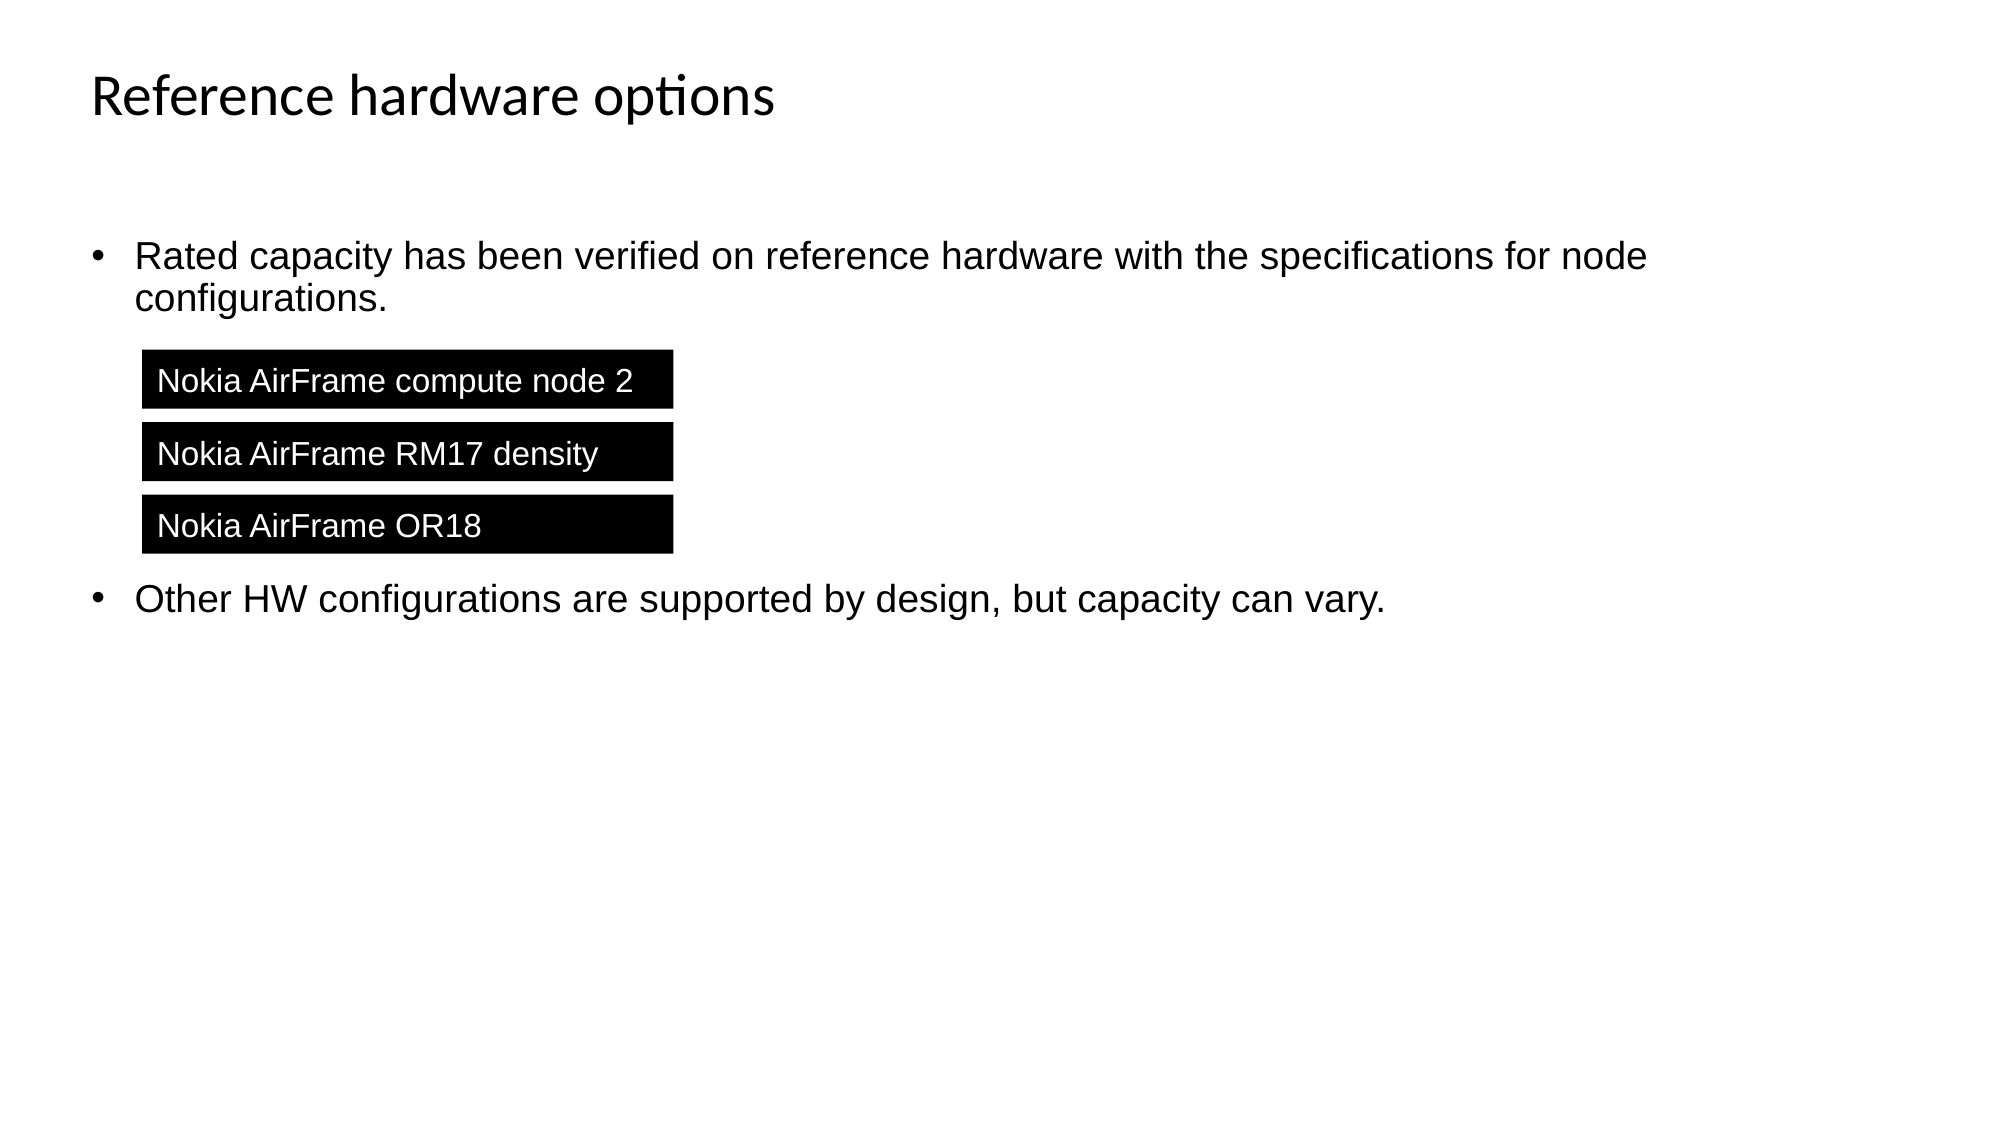

# Reference hardware options
Rated capacity has been verified on reference hardware with the specifications for node configurations.

Other HW configurations are supported by design, but capacity can vary.
Nokia AirFrame compute node 2
Nokia AirFrame RM17 density
Nokia AirFrame OR18